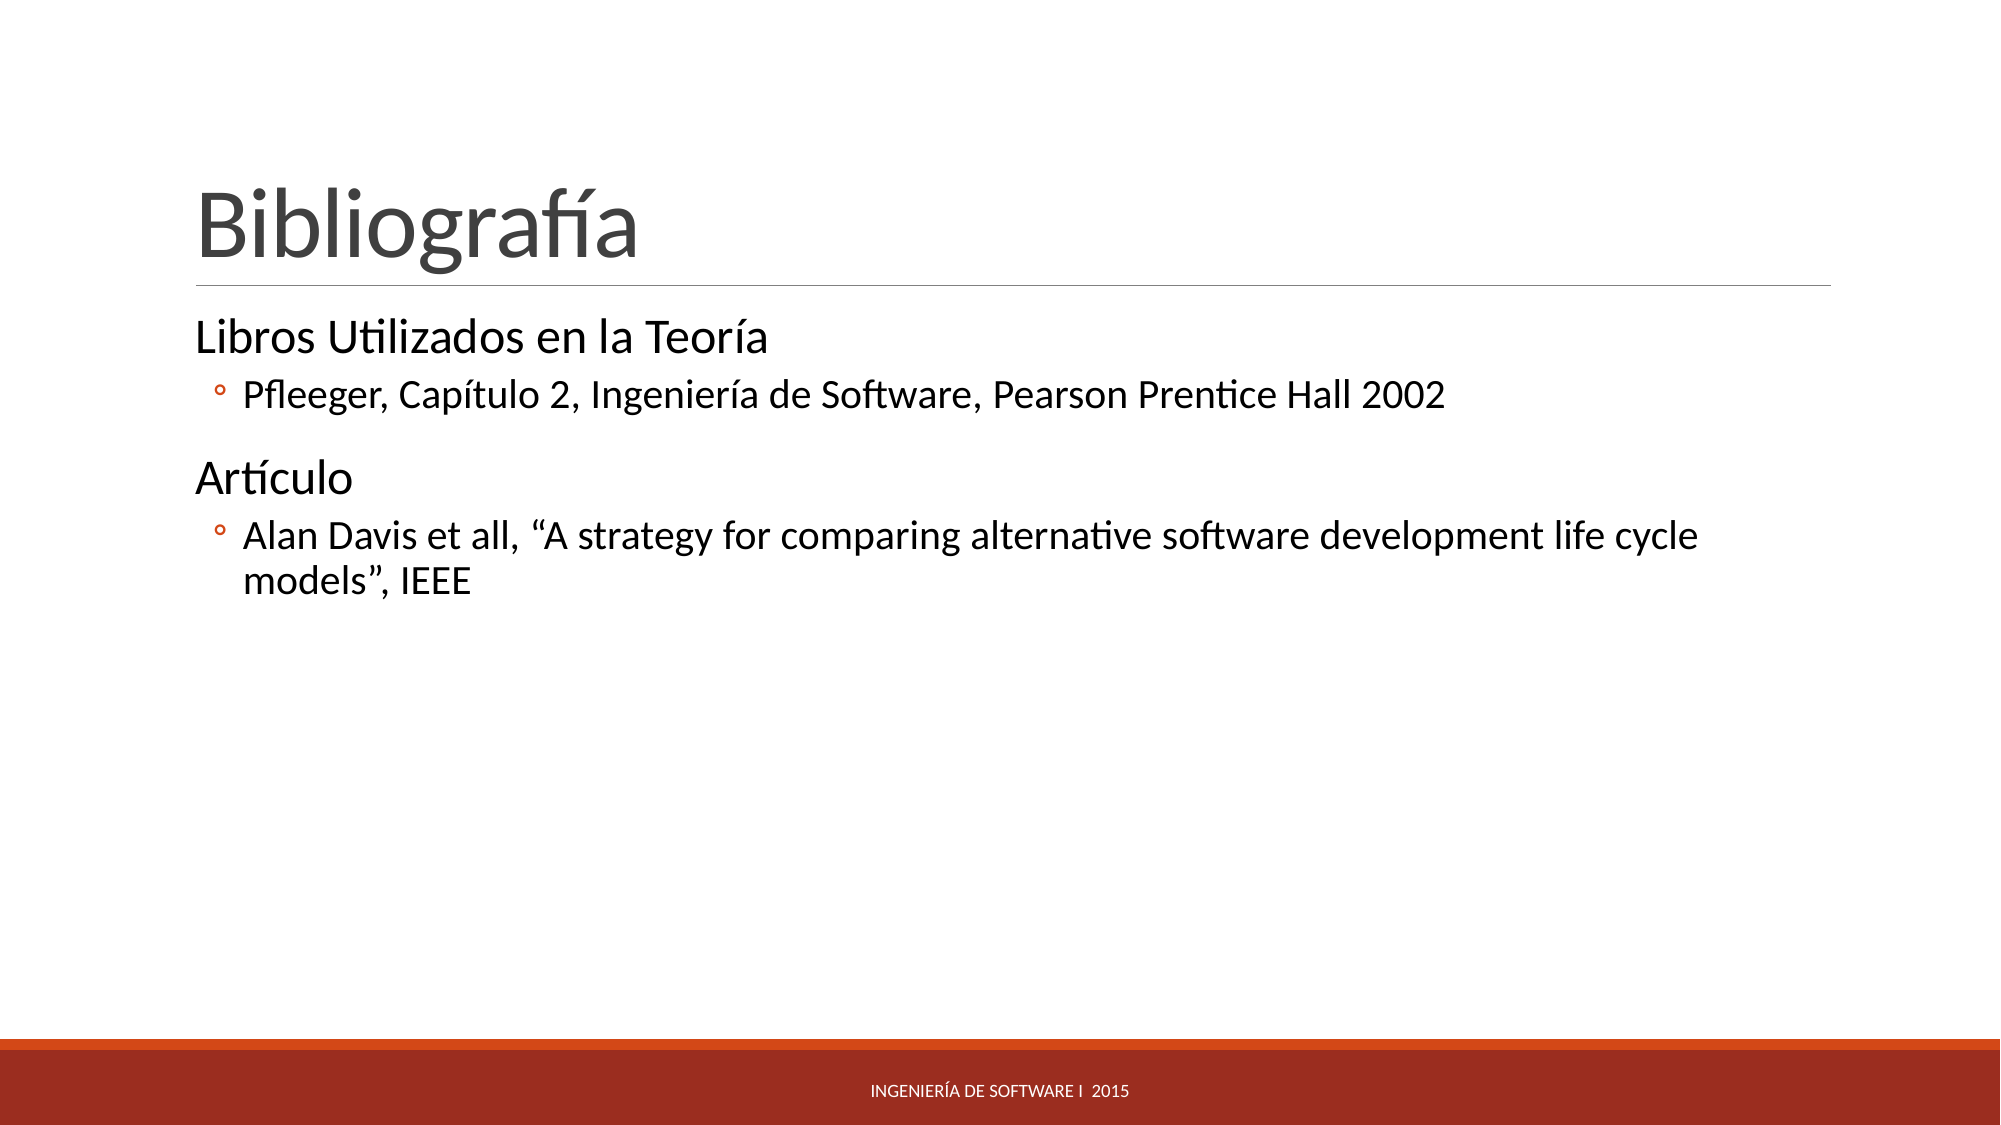

# Bibliografía
Libros Utilizados en la Teoría
Pfleeger, Capítulo 2, Ingeniería de Software, Pearson Prentice Hall 2002
Artículo
Alan Davis et all, “A strategy for comparing alternative software development life cycle models”, IEEE

Ingeniería de Software I  2015